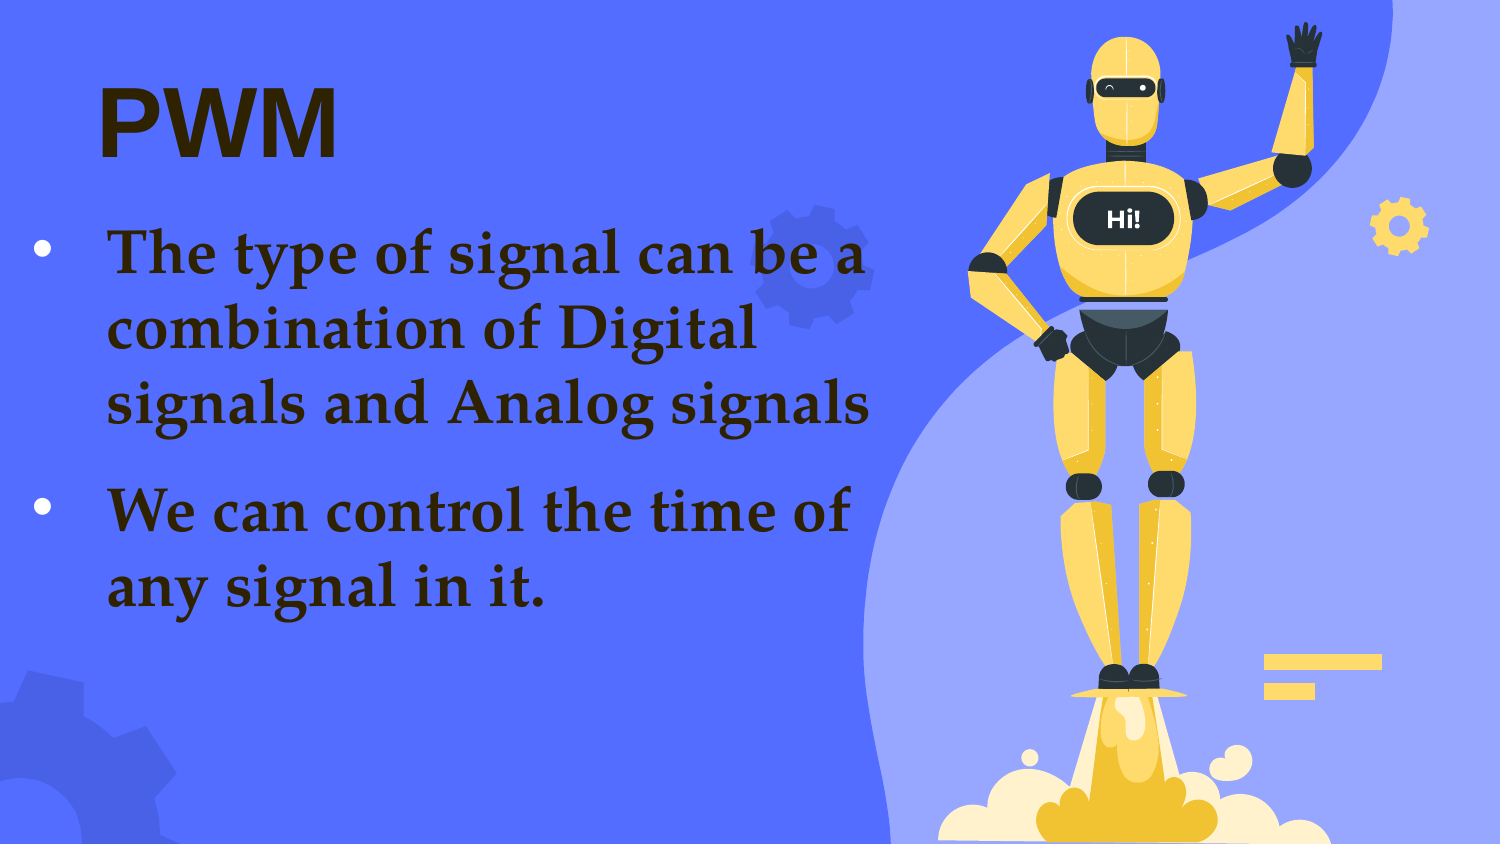

# PWM
The type of signal can be a combination of Digital signals and Analog signals
We can control the time of any signal in it.